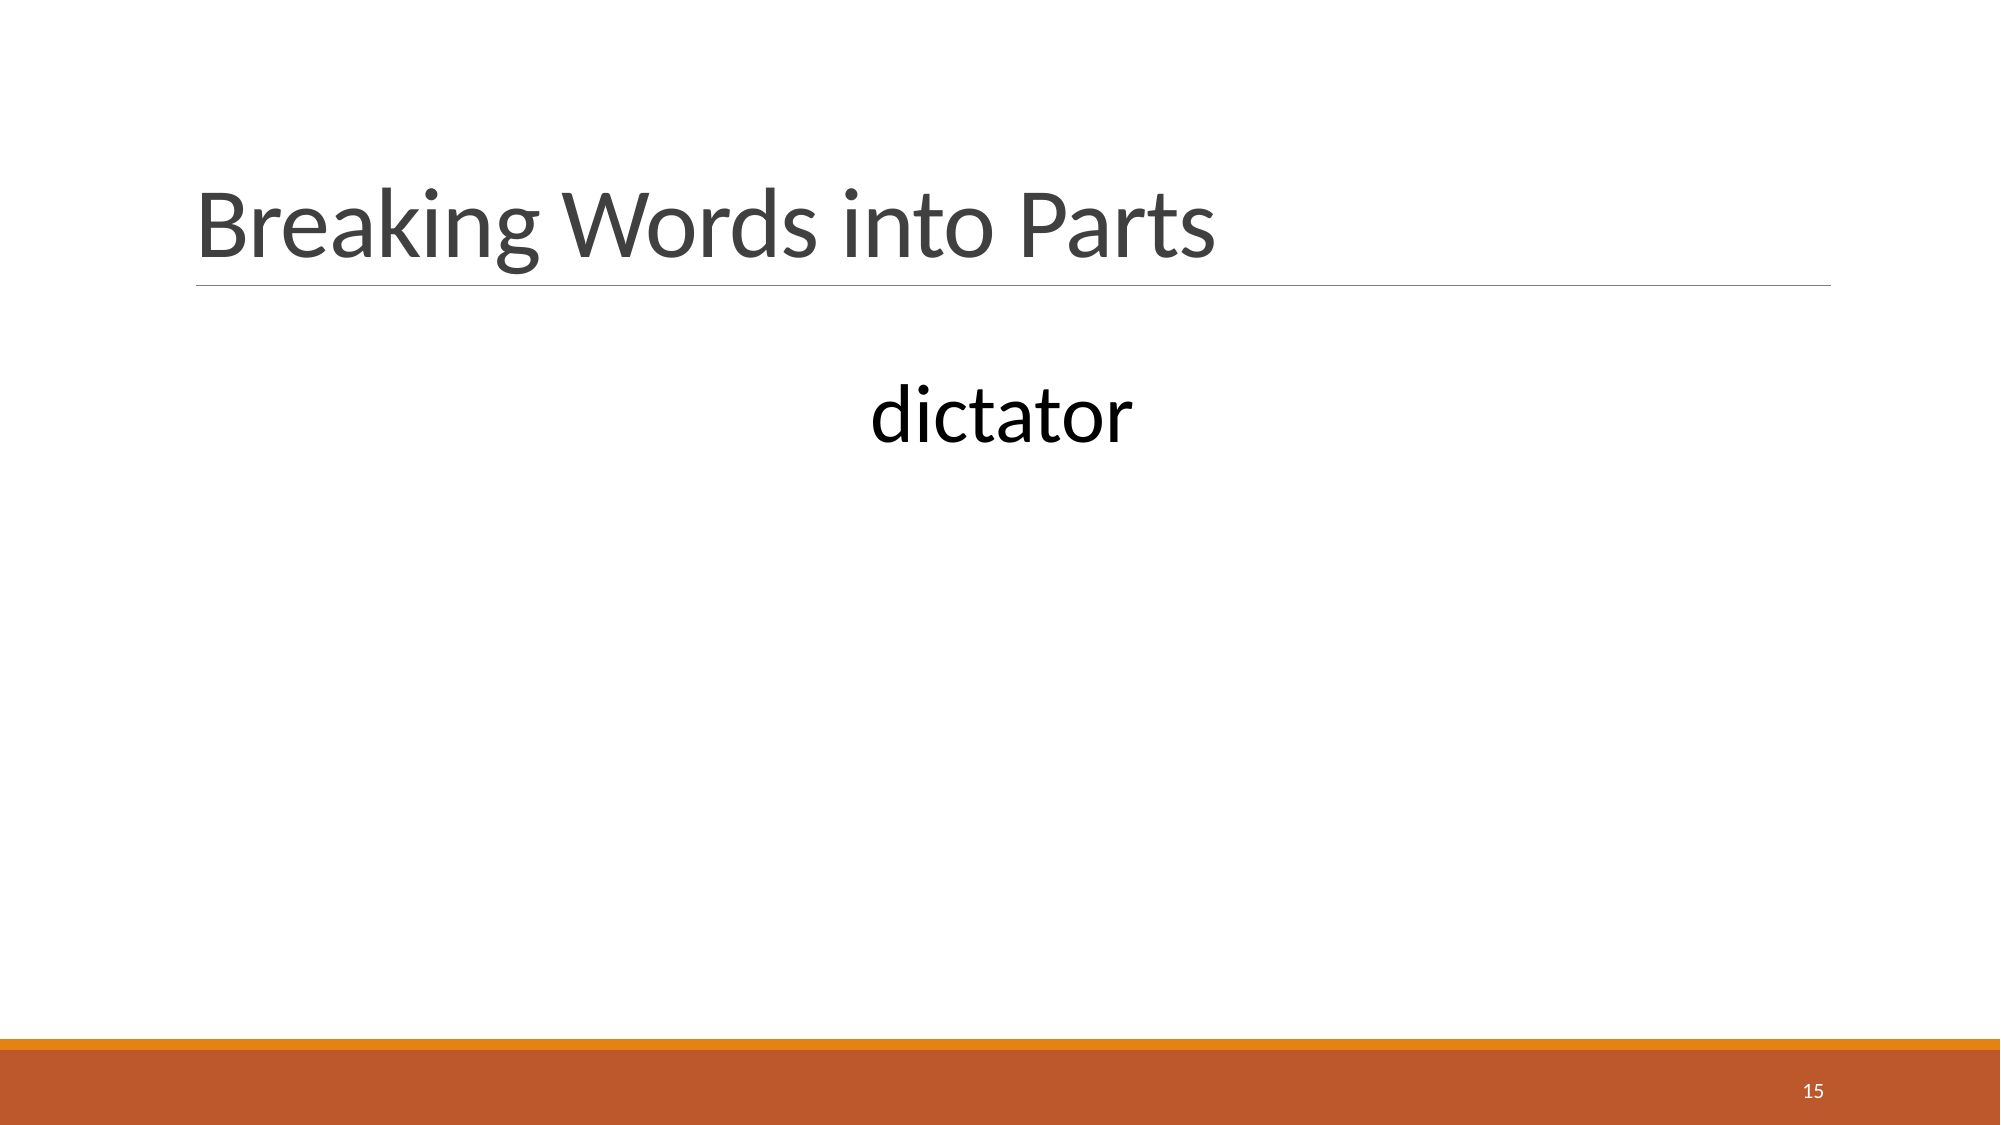

# Breaking Words into Parts
dictator
15